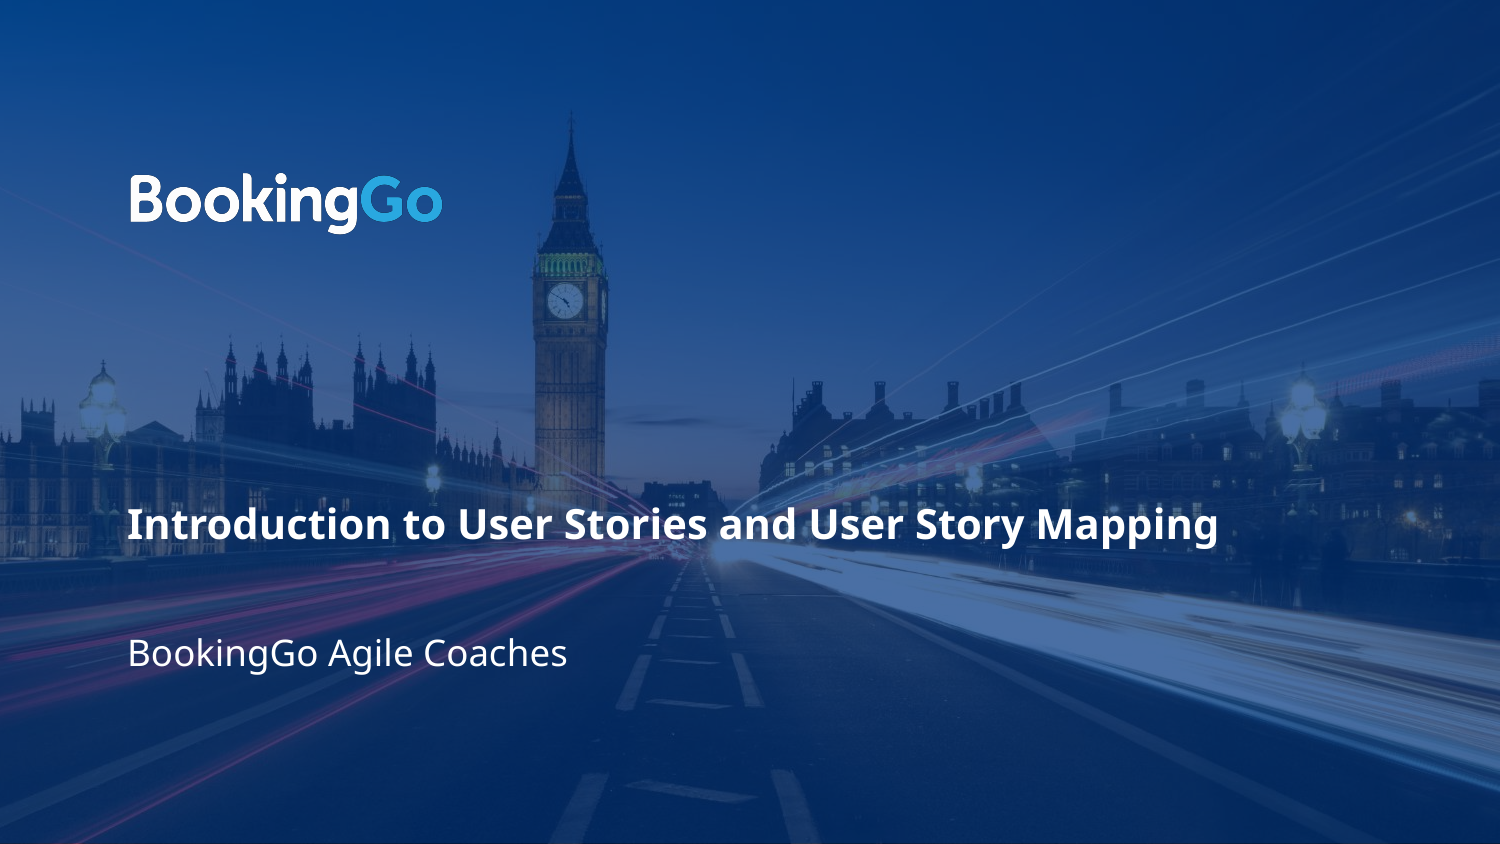

# Introduction to User Stories and User Story Mapping
BookingGo Agile Coaches